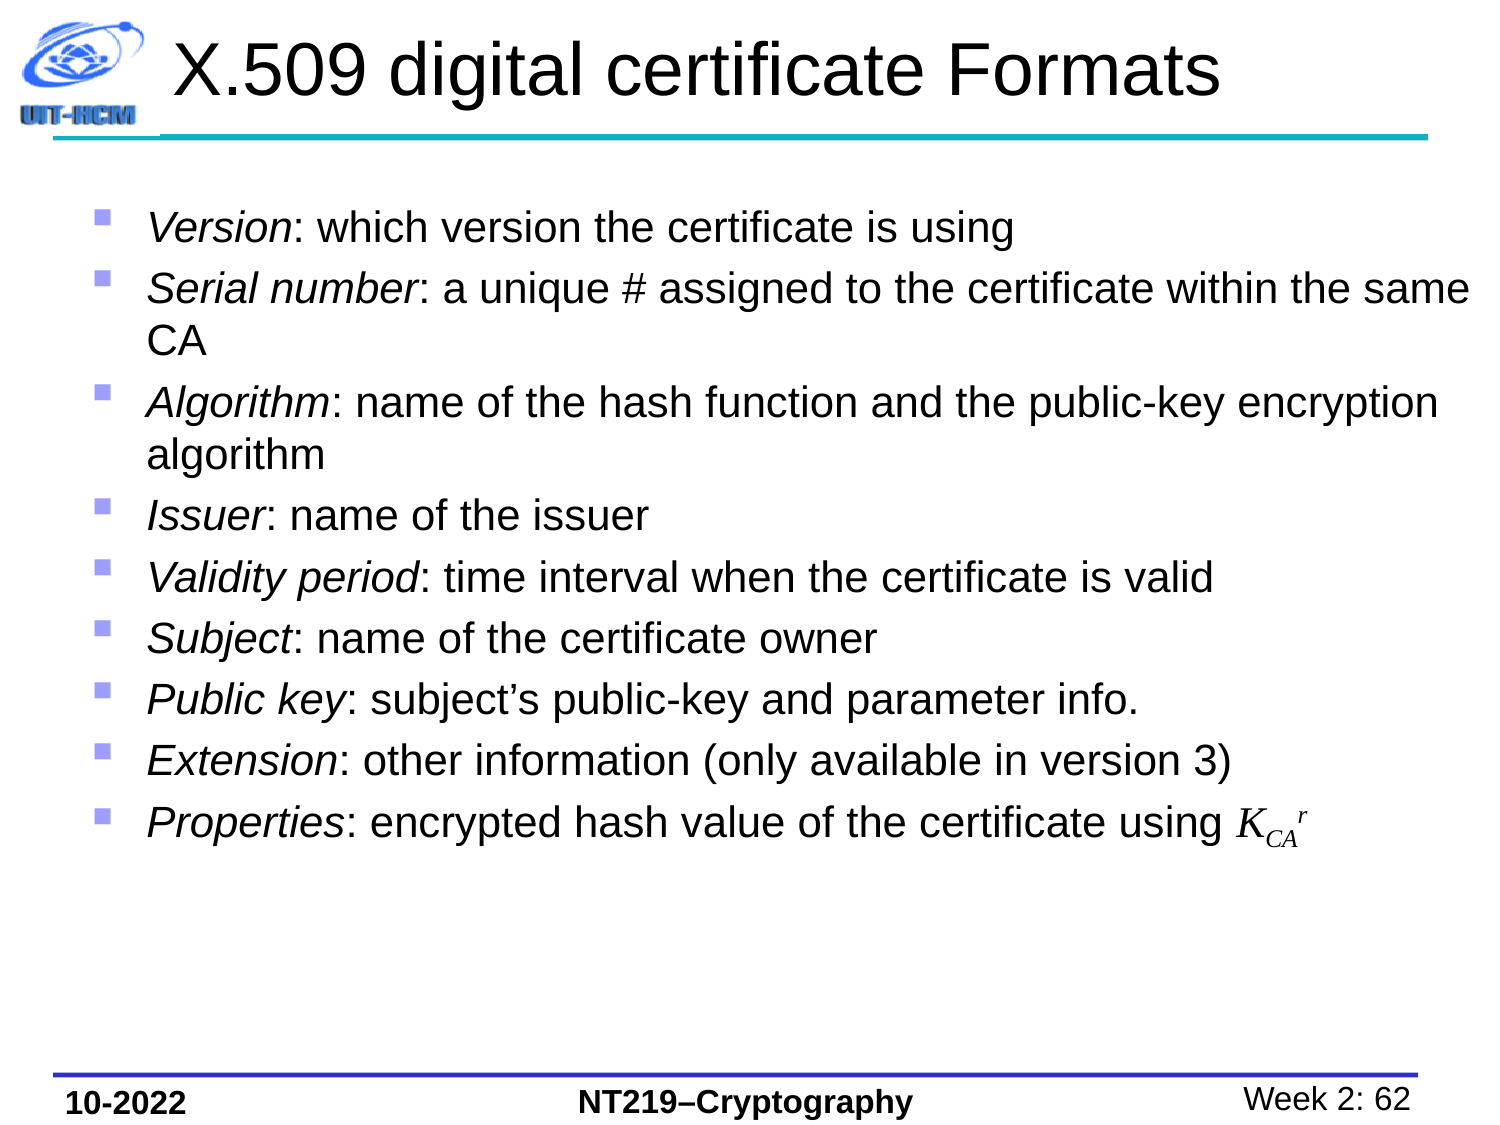

X.509 digital certificate Formats
Version: which version the certificate is using
Serial number: a unique # assigned to the certificate within the same CA
Algorithm: name of the hash function and the public-key encryption algorithm
Issuer: name of the issuer
Validity period: time interval when the certificate is valid
Subject: name of the certificate owner
Public key: subject’s public-key and parameter info.
Extension: other information (only available in version 3)
Properties: encrypted hash value of the certificate using KCAr